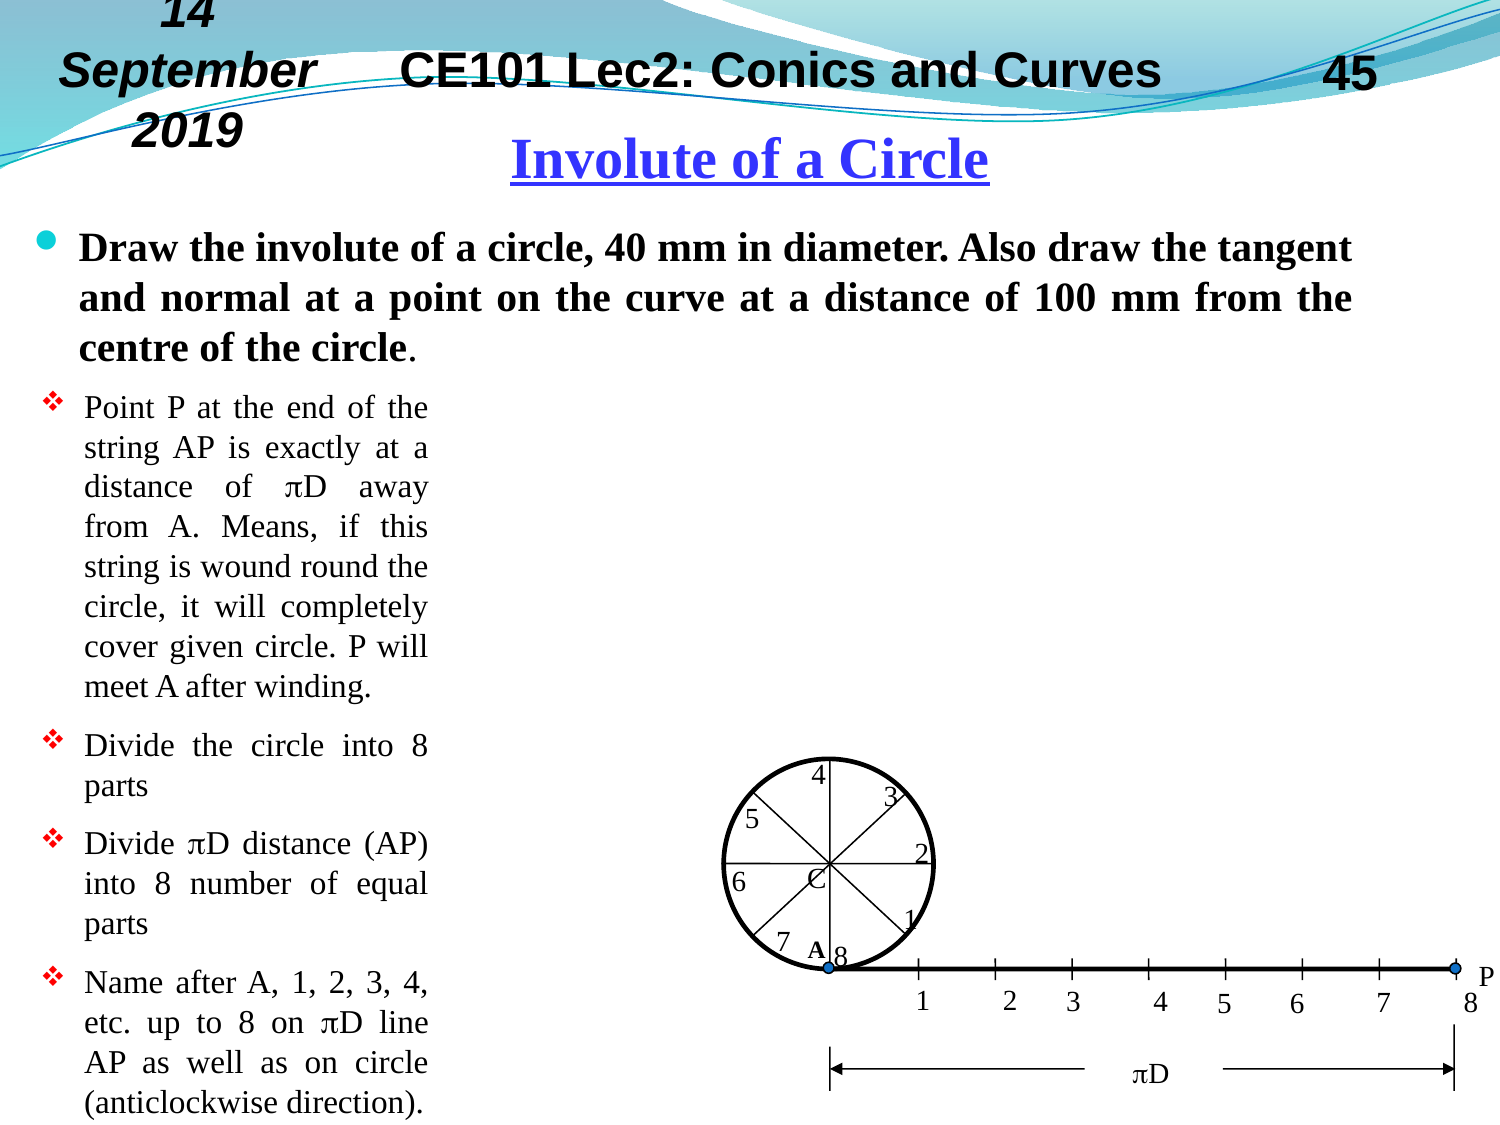

14 September 2019
CE101 Lec2: Conics and Curves
45
# Involute of a Circle
Draw the involute of a circle, 40 mm in diameter. Also draw the tangent and normal at a point on the curve at a distance of 100 mm from the centre of the circle.

Point P at the end of the string AP is exactly at a distance of πD away from A. Means, if this string is wound round the circle, it will completely cover given circle. P will meet A after winding.
Divide the circle into 8 parts
Divide πD distance (AP) into 8 number of equal parts
Name after A, 1, 2, 3, 4, etc. up to 8 on πD line AP as well as on circle (anticlockwise direction).
4

3

5
2
C
6

1
7
A
8
P

1          2
3          4
7          8
5        6

πD